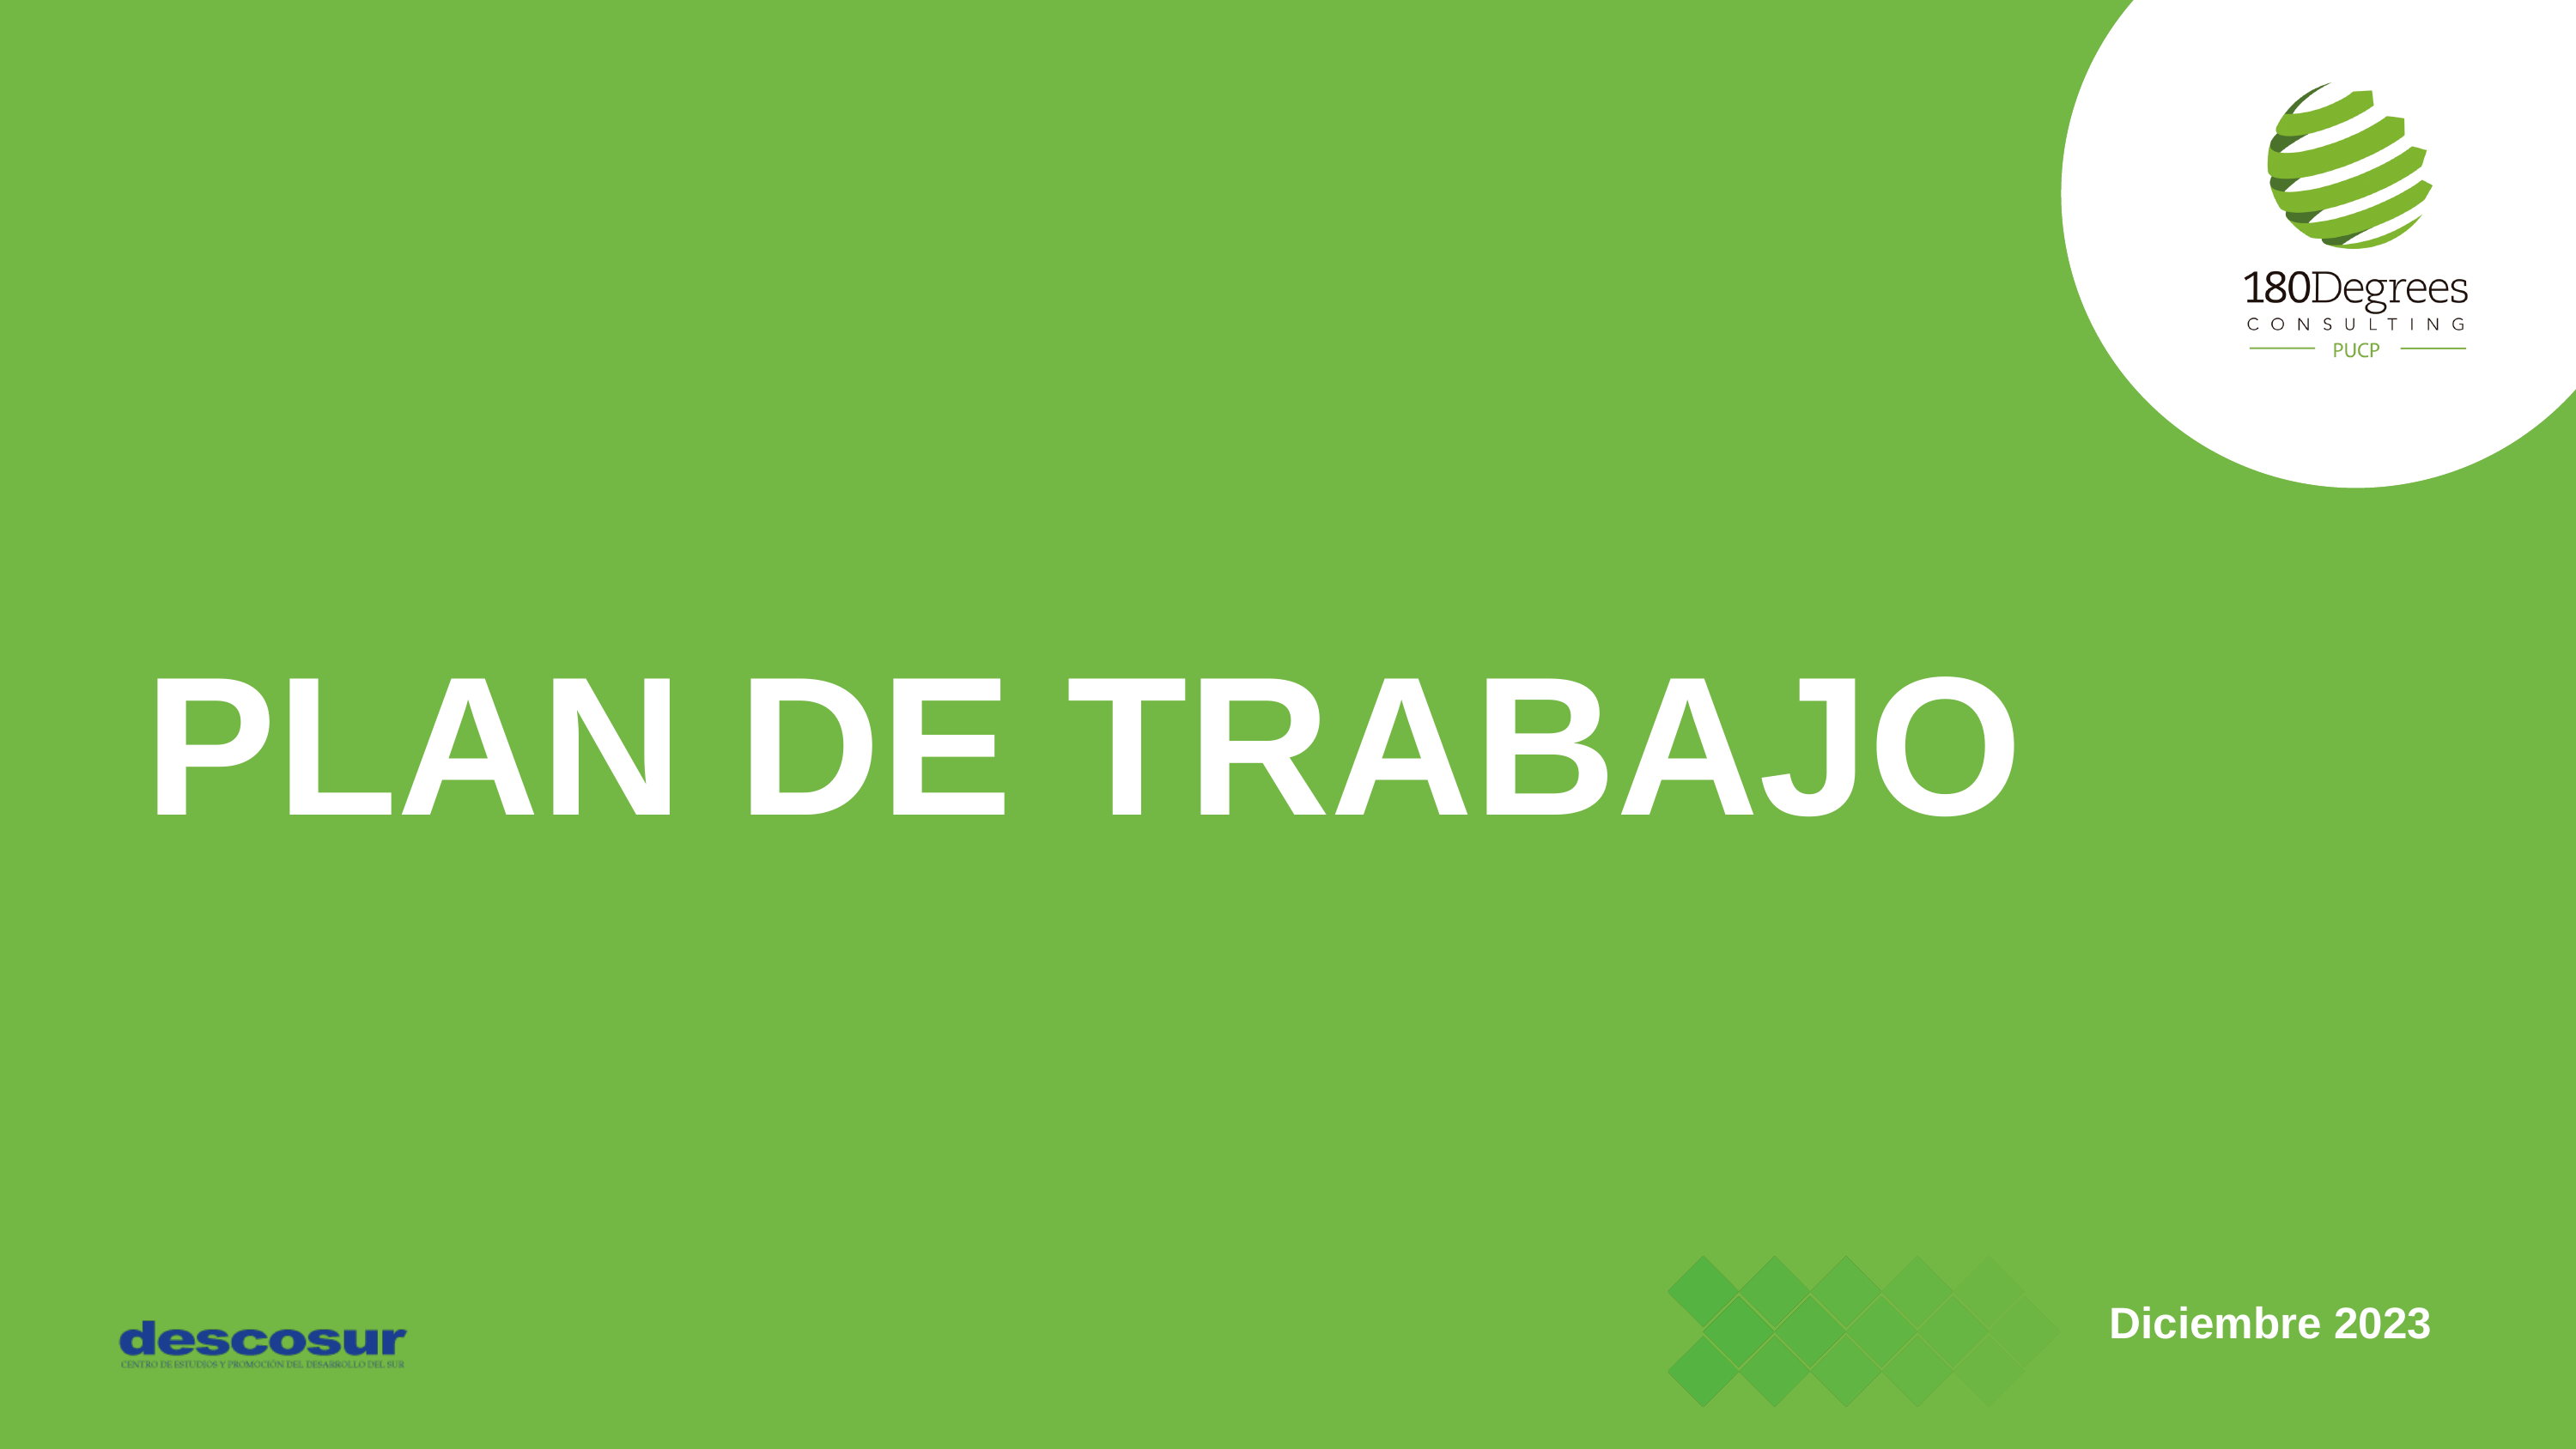

PLAN DE TRABAJO

September 2016
Diciembre 2023